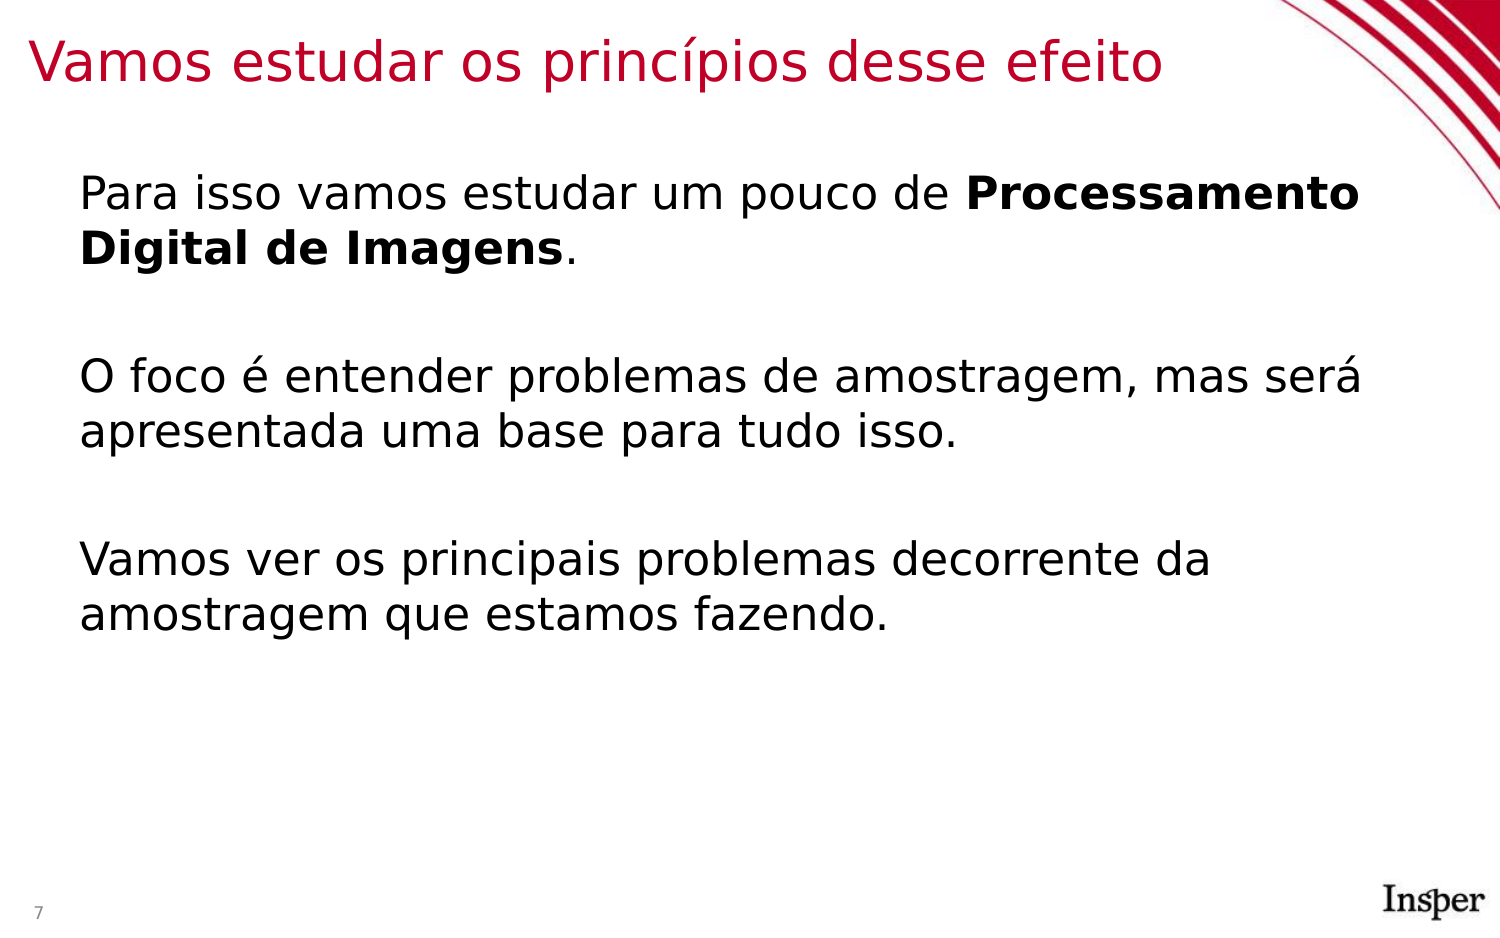

# Vamos estudar os princípios desse efeito
Para isso vamos estudar um pouco de Processamento Digital de Imagens.

O foco é entender problemas de amostragem, mas será apresentada uma base para tudo isso.

Vamos ver os principais problemas decorrente da amostragem que estamos fazendo.
7